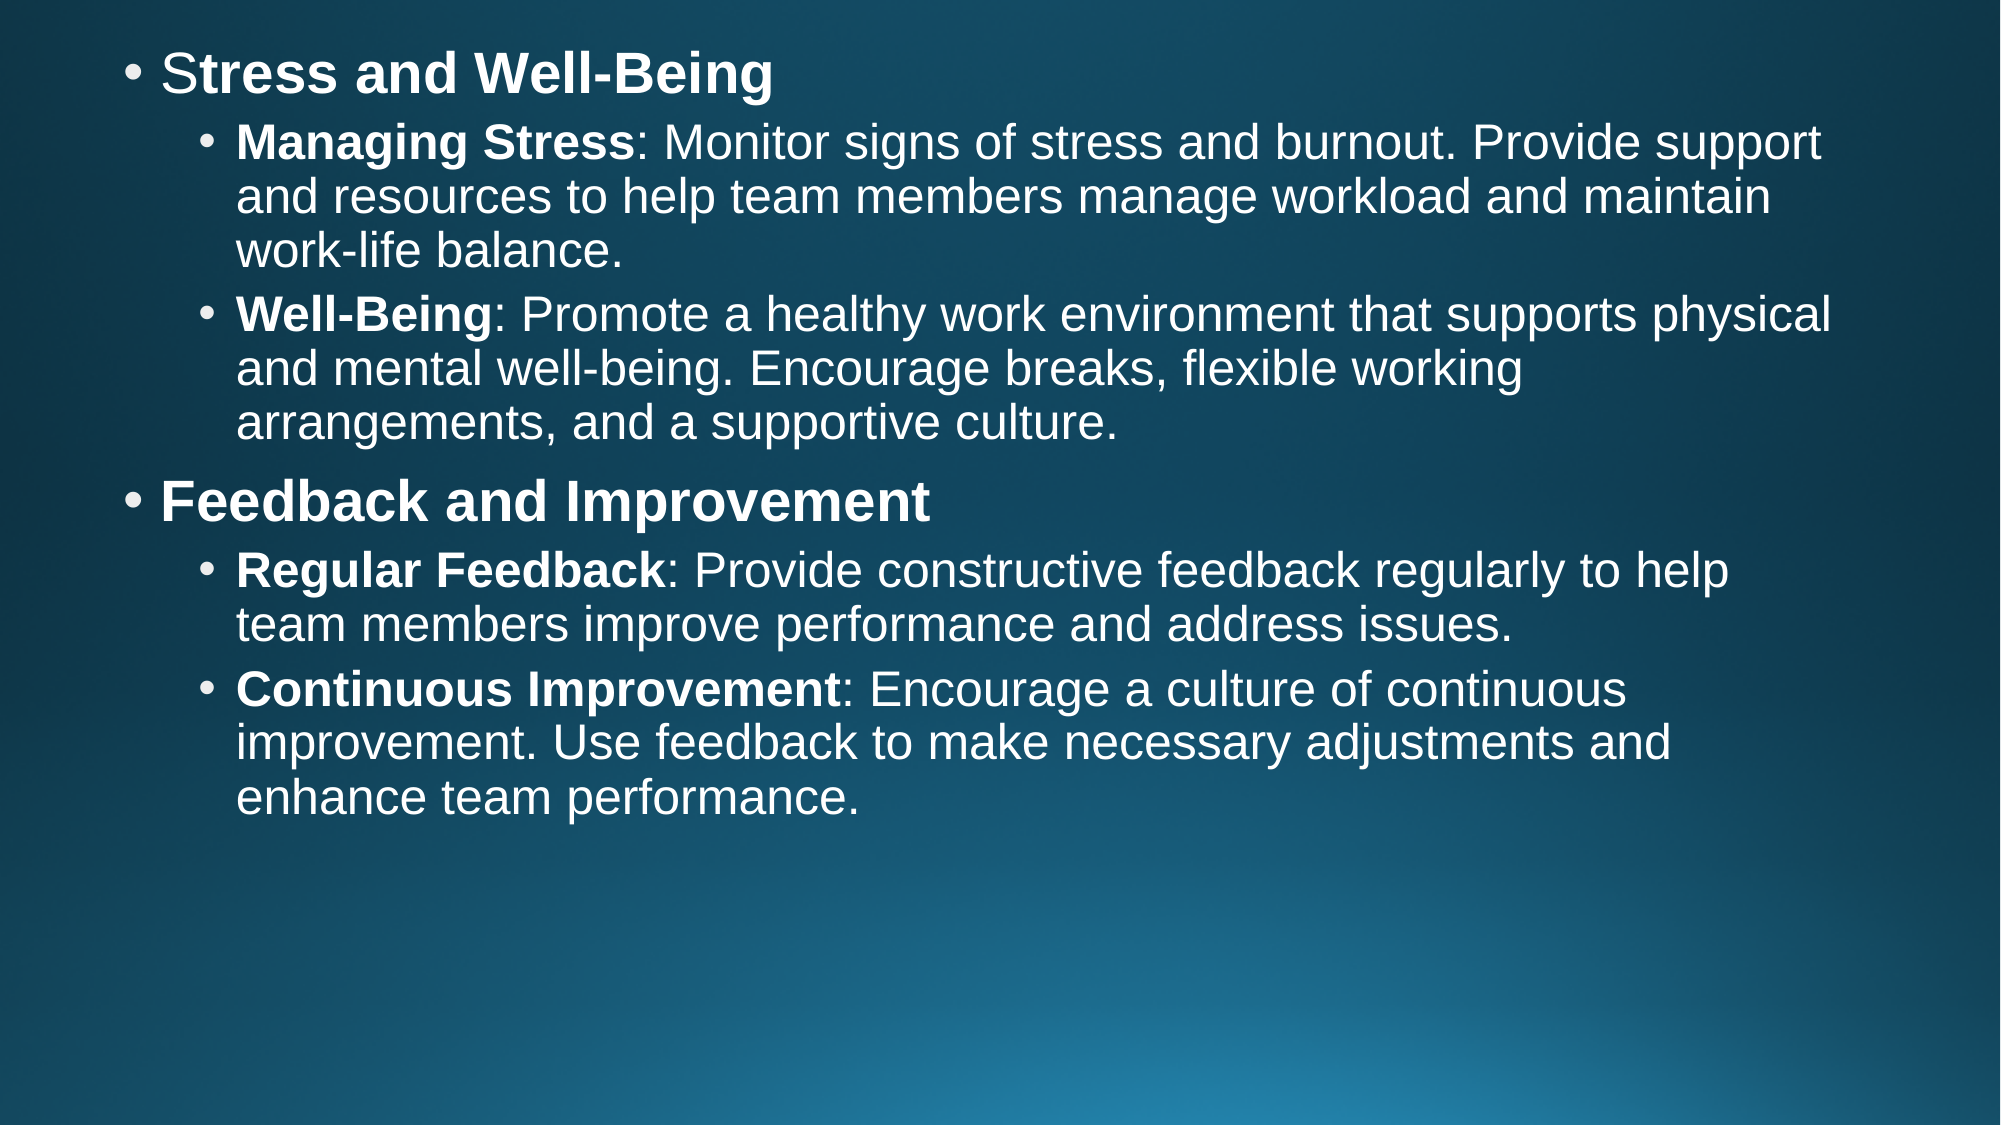

Stress and Well-Being
Managing Stress: Monitor signs of stress and burnout. Provide support and resources to help team members manage workload and maintain work-life balance.
Well-Being: Promote a healthy work environment that supports physical and mental well-being. Encourage breaks, flexible working arrangements, and a supportive culture.
Feedback and Improvement
Regular Feedback: Provide constructive feedback regularly to help team members improve performance and address issues.
Continuous Improvement: Encourage a culture of continuous improvement. Use feedback to make necessary adjustments and enhance team performance.